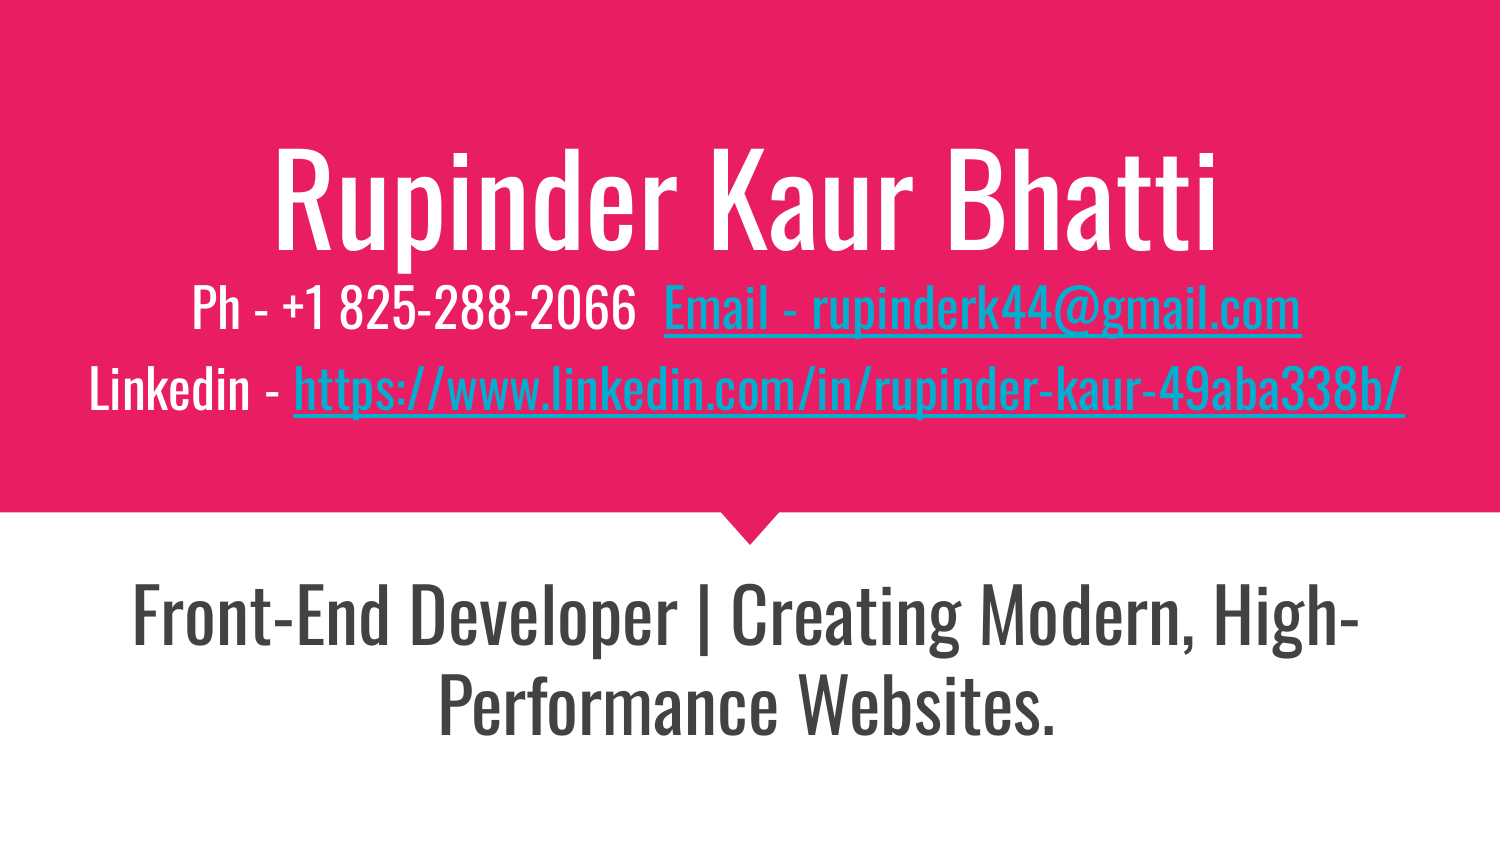

# Rupinder Kaur Bhatti
Ph - +1 825-288-2066  Email - rupinderk44@gmail.com
Linkedin - https://www.linkedin.com/in/rupinder-kaur-49aba338b/
Front-End Developer | Creating Modern, High-Performance Websites.